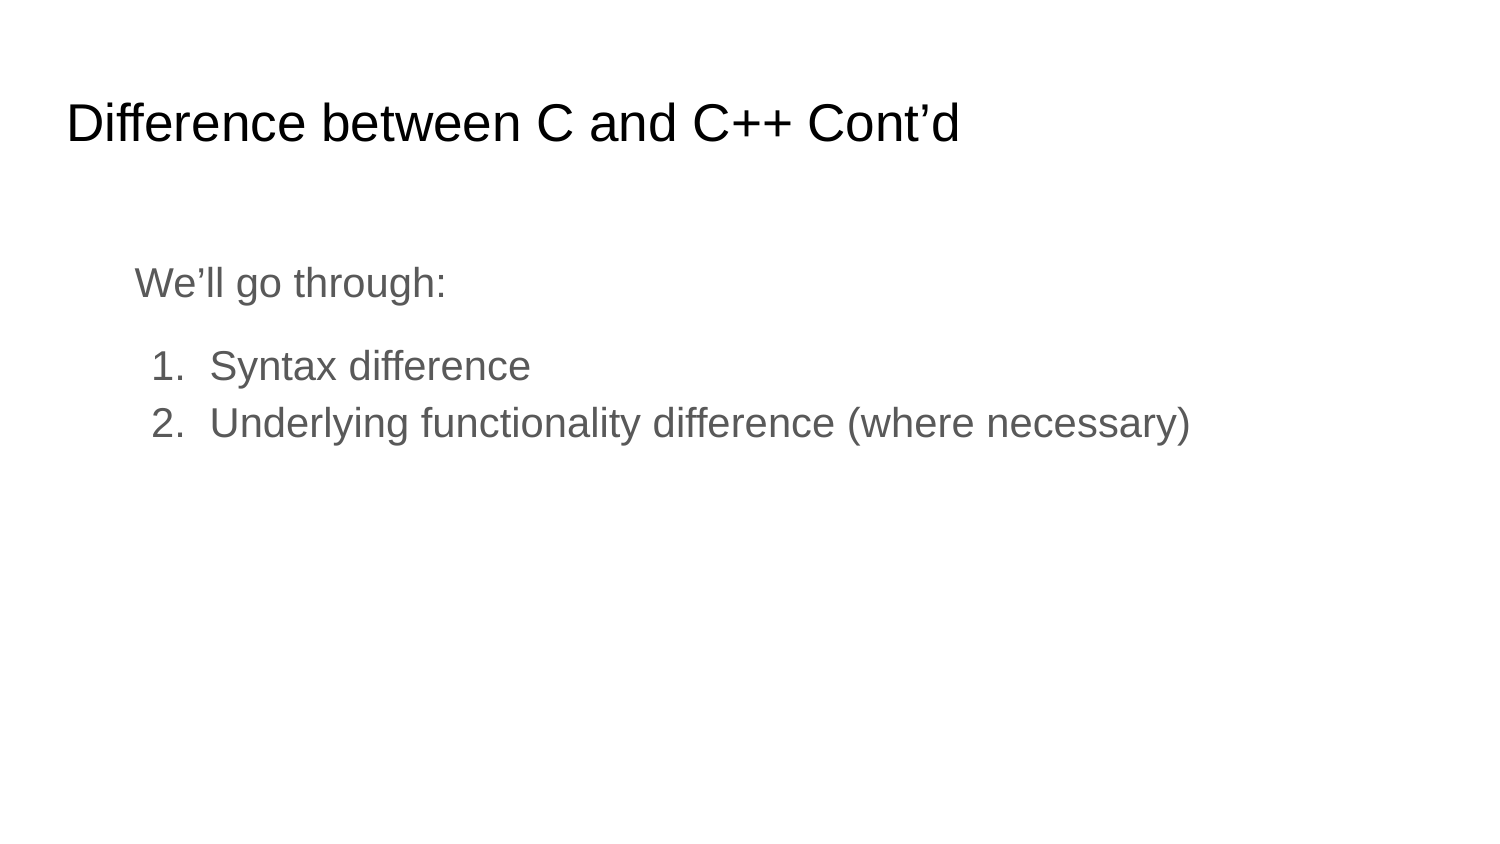

# Difference between C and C++ Cont’d
We’ll go through:
Syntax difference
Underlying functionality difference (where necessary)